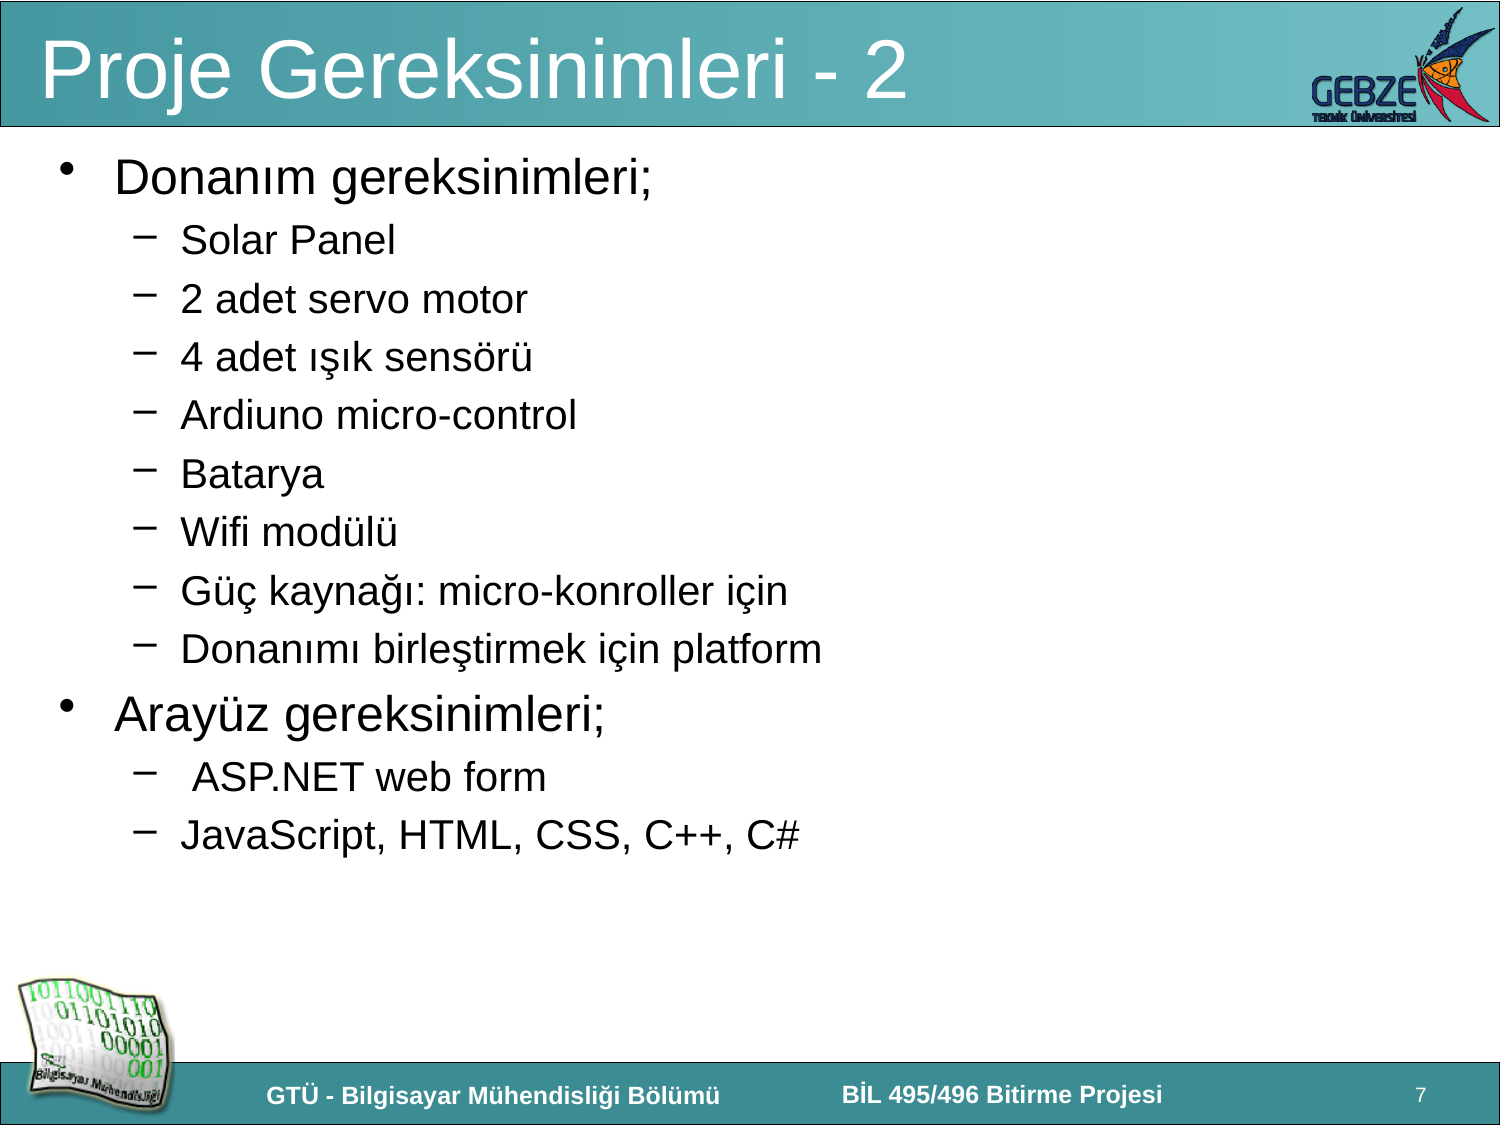

# Proje Gereksinimleri - 2
Donanım gereksinimleri;
Solar Panel
2 adet servo motor
4 adet ışık sensörü
Ardiuno micro-control
Batarya
Wifi modülü
Güç kaynağı: micro-konroller için
Donanımı birleştirmek için platform
Arayüz gereksinimleri;
 ASP.NET web form
JavaScript, HTML, CSS, C++, C#
7